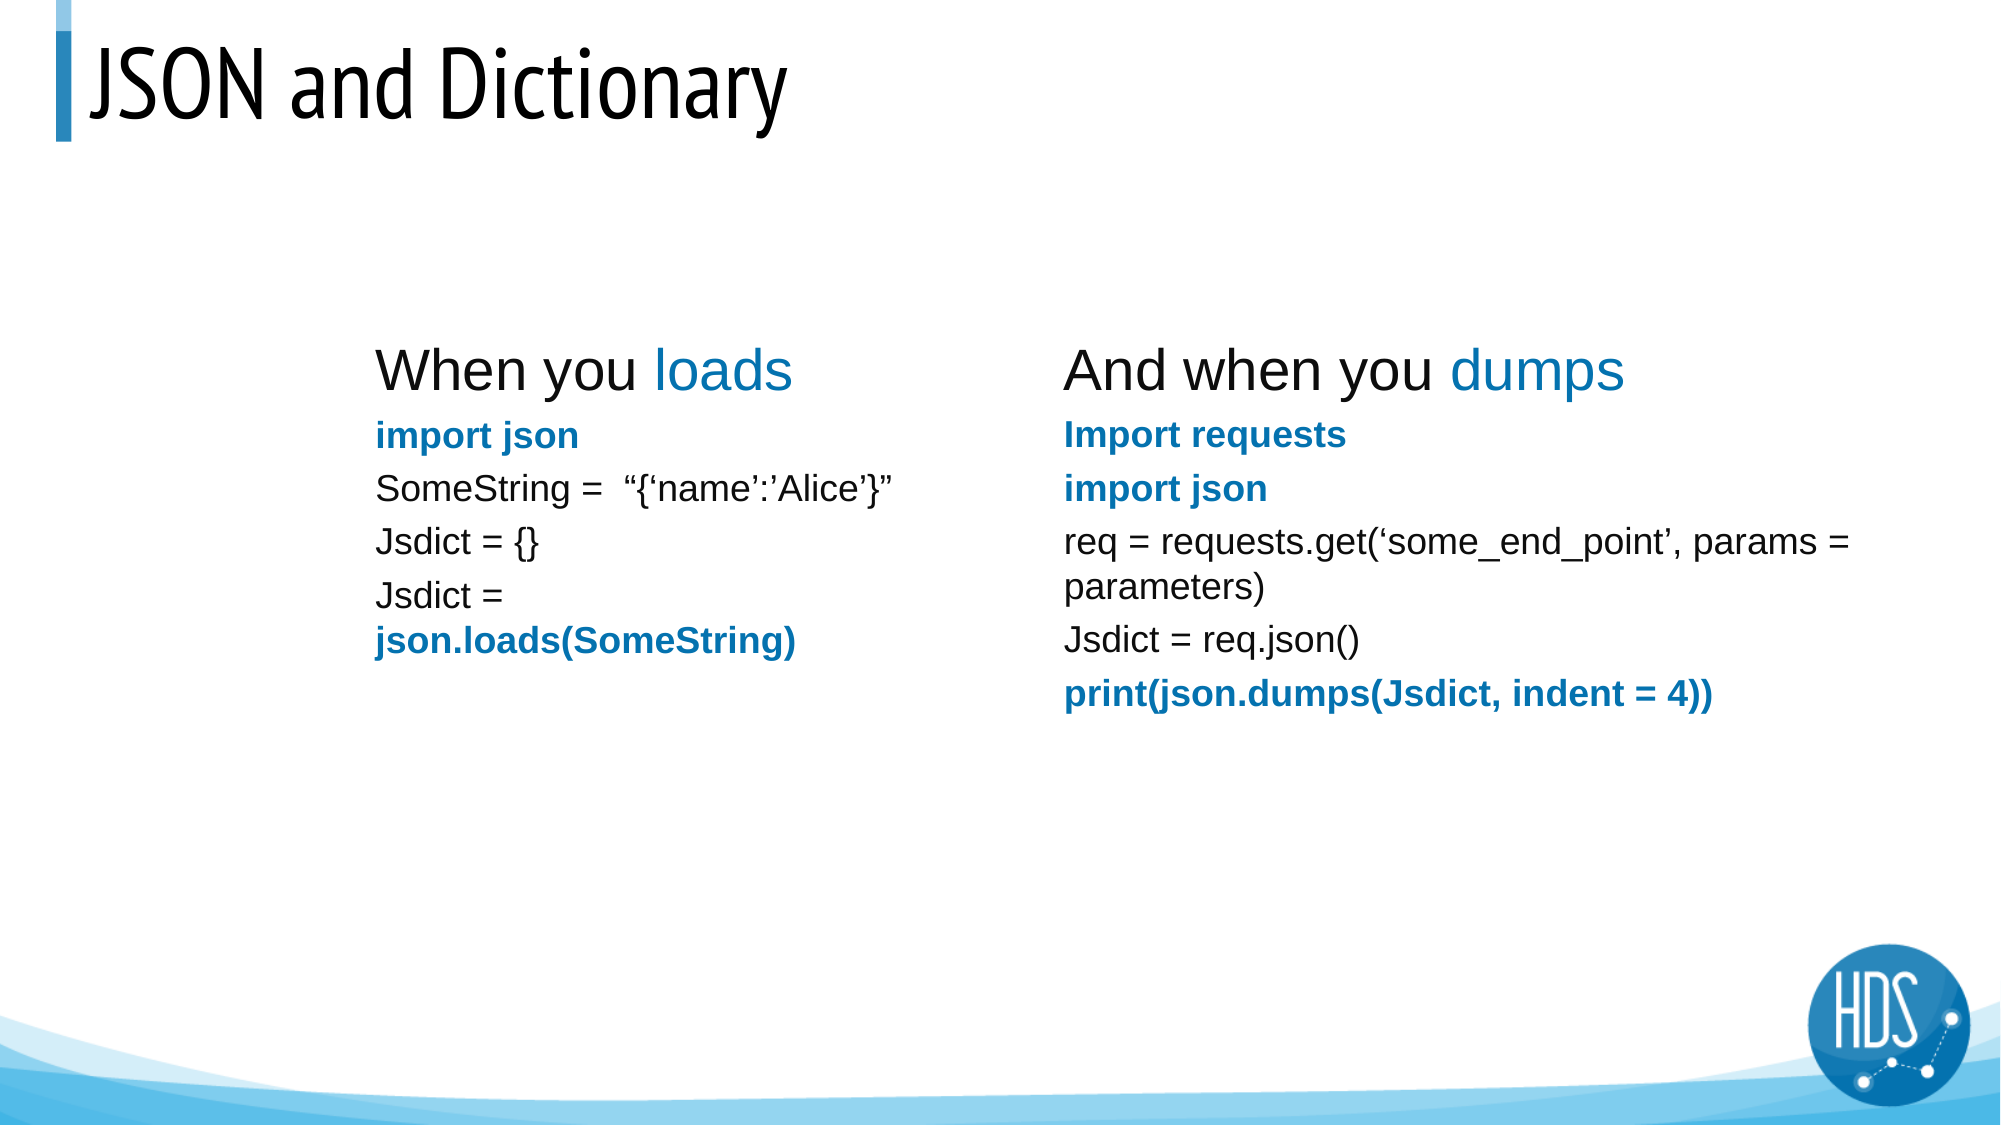

# JSON and Dictionary
When you loads
import json
SomeString =  “{‘name’:’Alice’}”
Jsdict = {}
Jsdict = json.loads(SomeString)
And when you dumps
Import requests
import json
req = requests.get(‘some_end_point’, params = parameters)
Jsdict = req.json()
print(json.dumps(Jsdict, indent = 4))